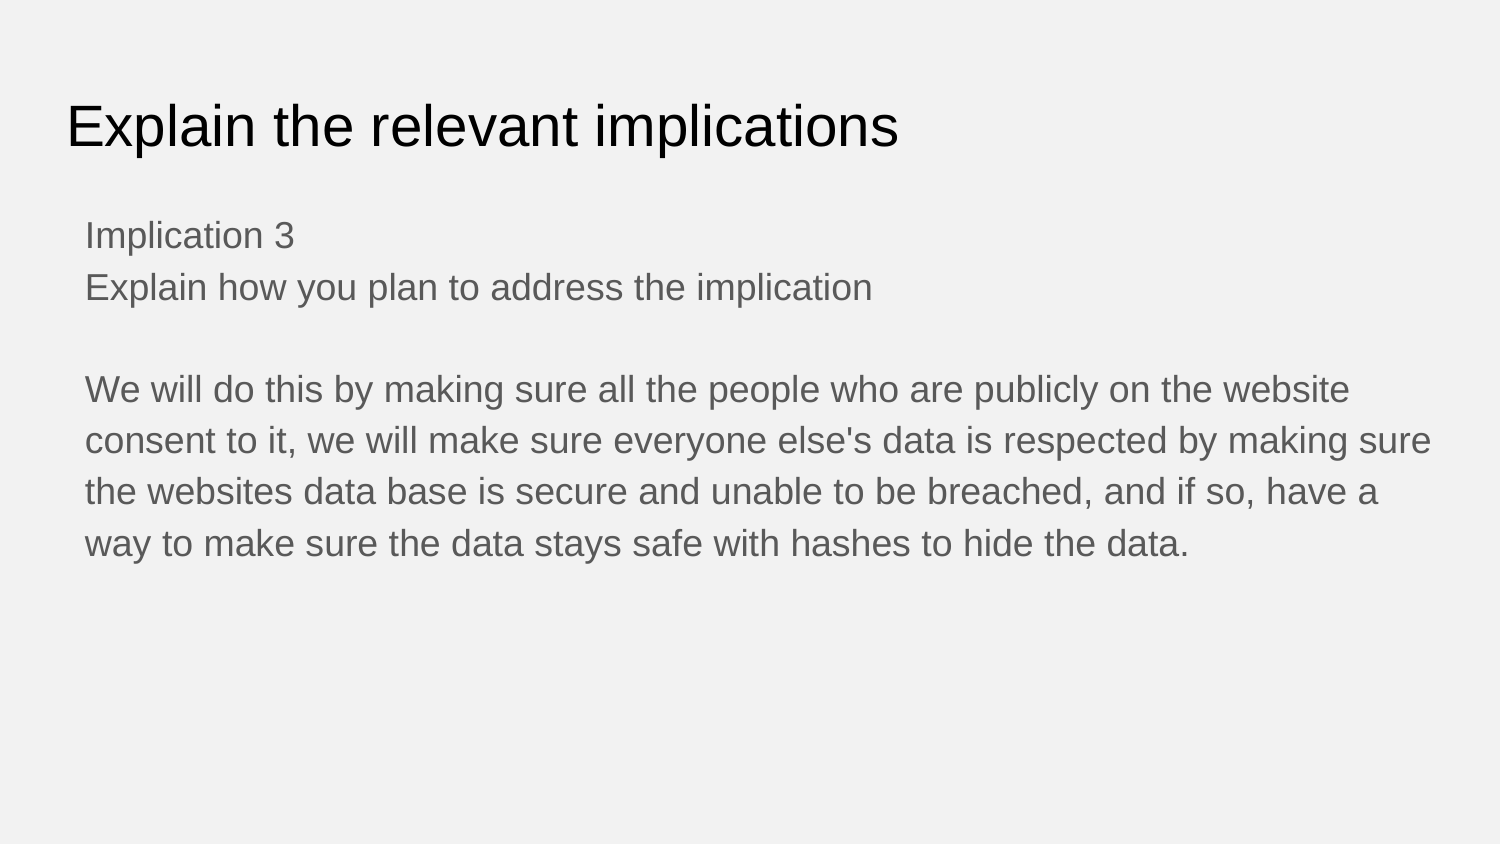

# Explain the relevant implications
Implication 3
Explain how you plan to address the implication

We will do this by making sure all the people who are publicly on the website  consent to it, we will make sure everyone else's data is respected by making sure the websites data base is secure and unable to be breached, and if so, have a way to make sure the data stays safe with hashes to hide the data.